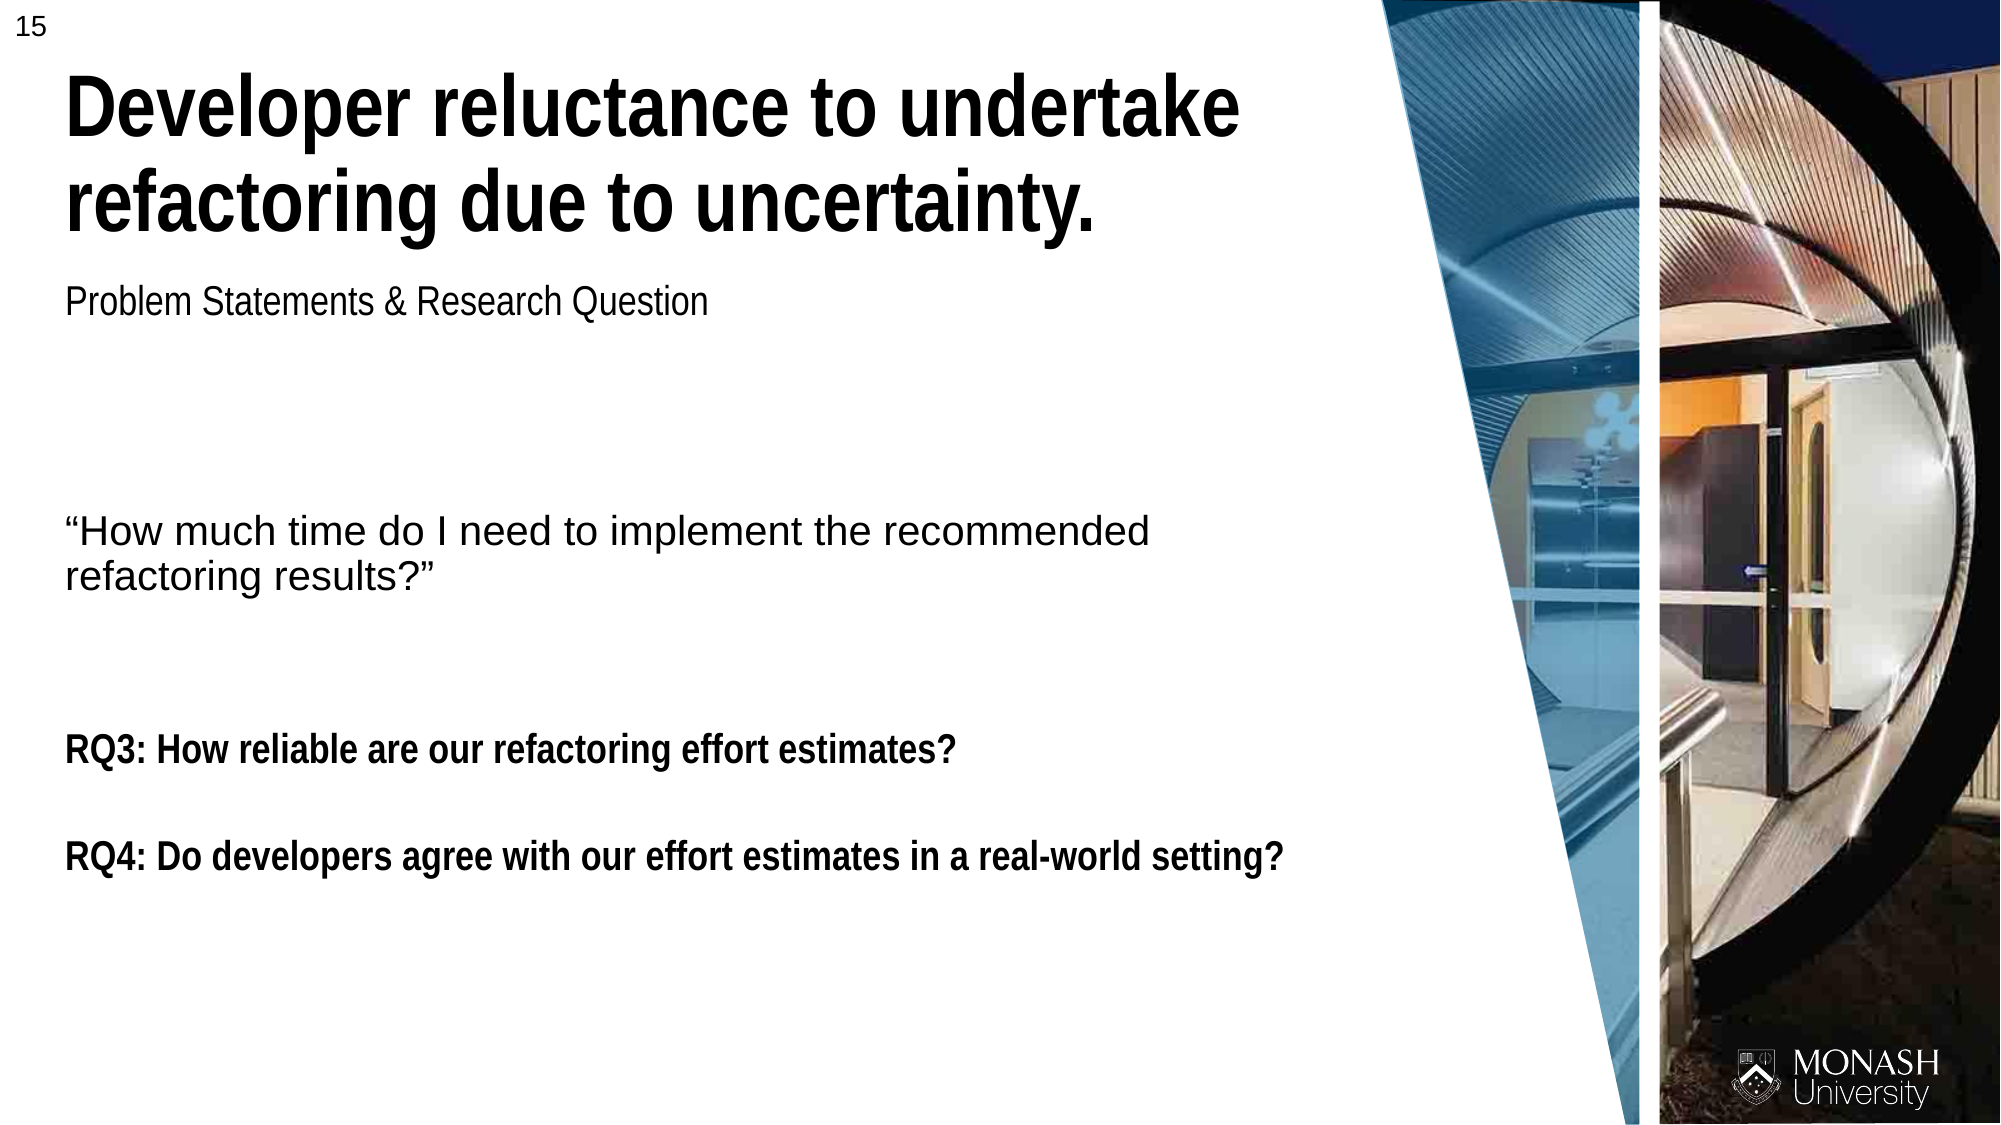

Developer reluctance to undertake refactoring due to uncertainty.
Problem Statements & Research Question
“How much time do I need to implement the recommended refactoring results?”
RQ3: How reliable are our refactoring effort estimates?

RQ4: Do developers agree with our effort estimates in a real-world setting?